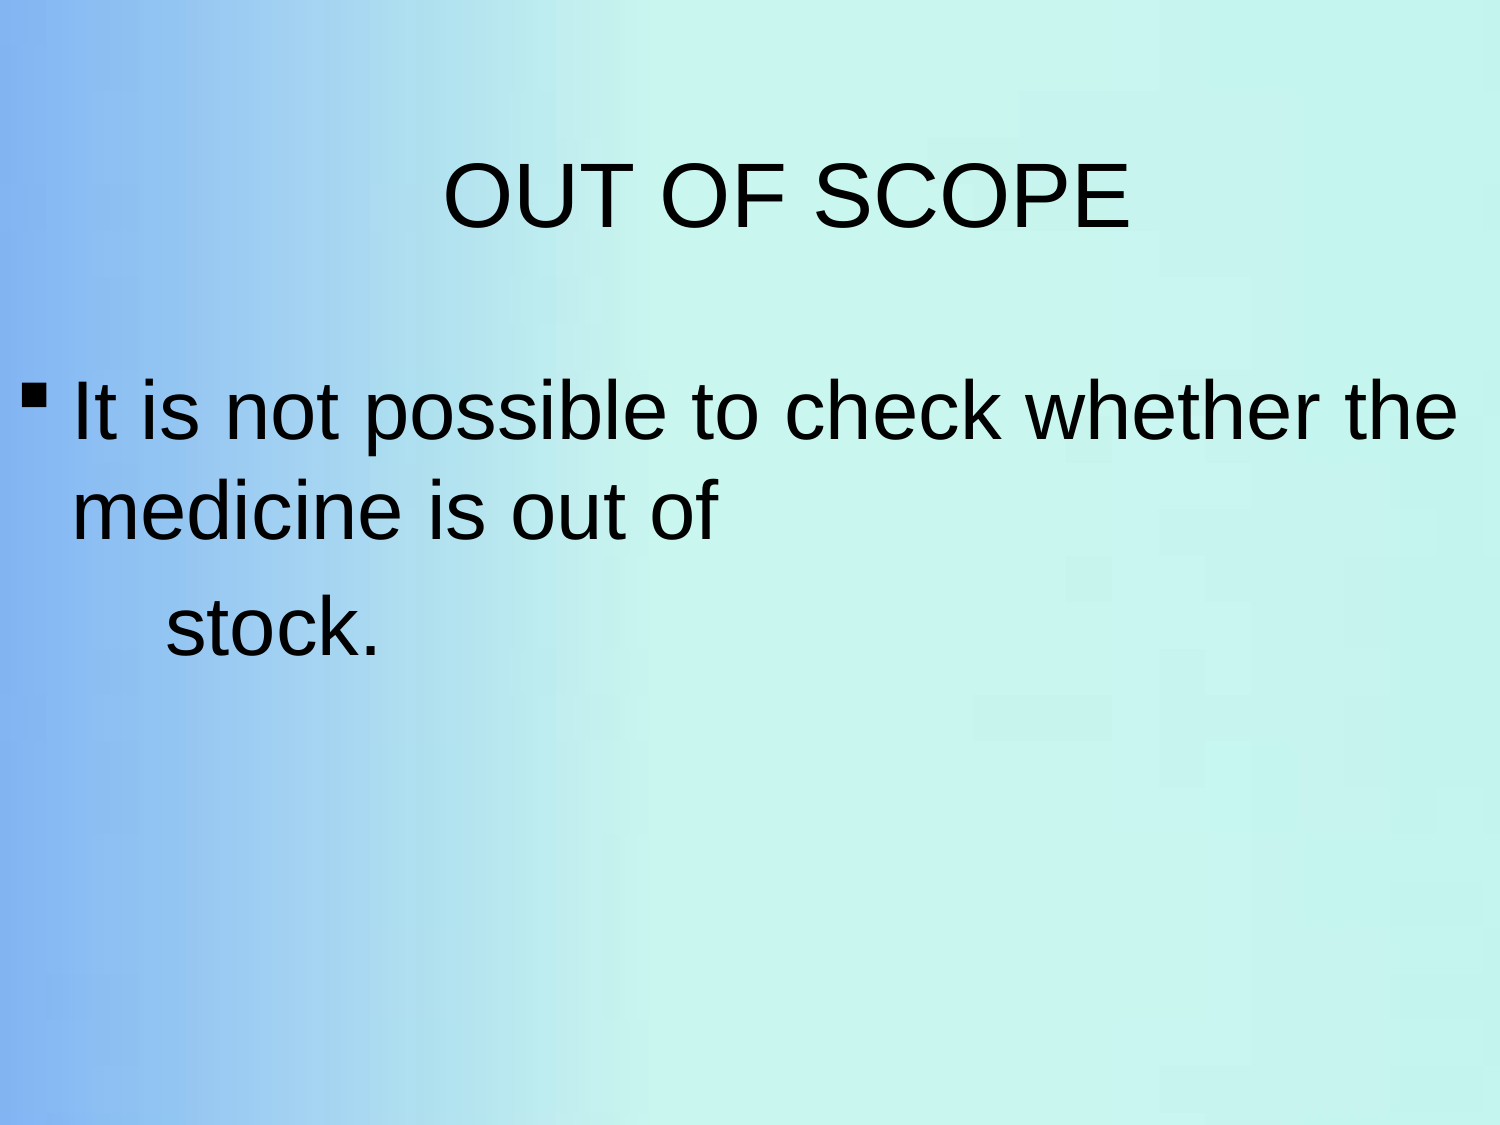

OUT OF SCOPE

It is not possible to check whether the medicine is out of
	stock.